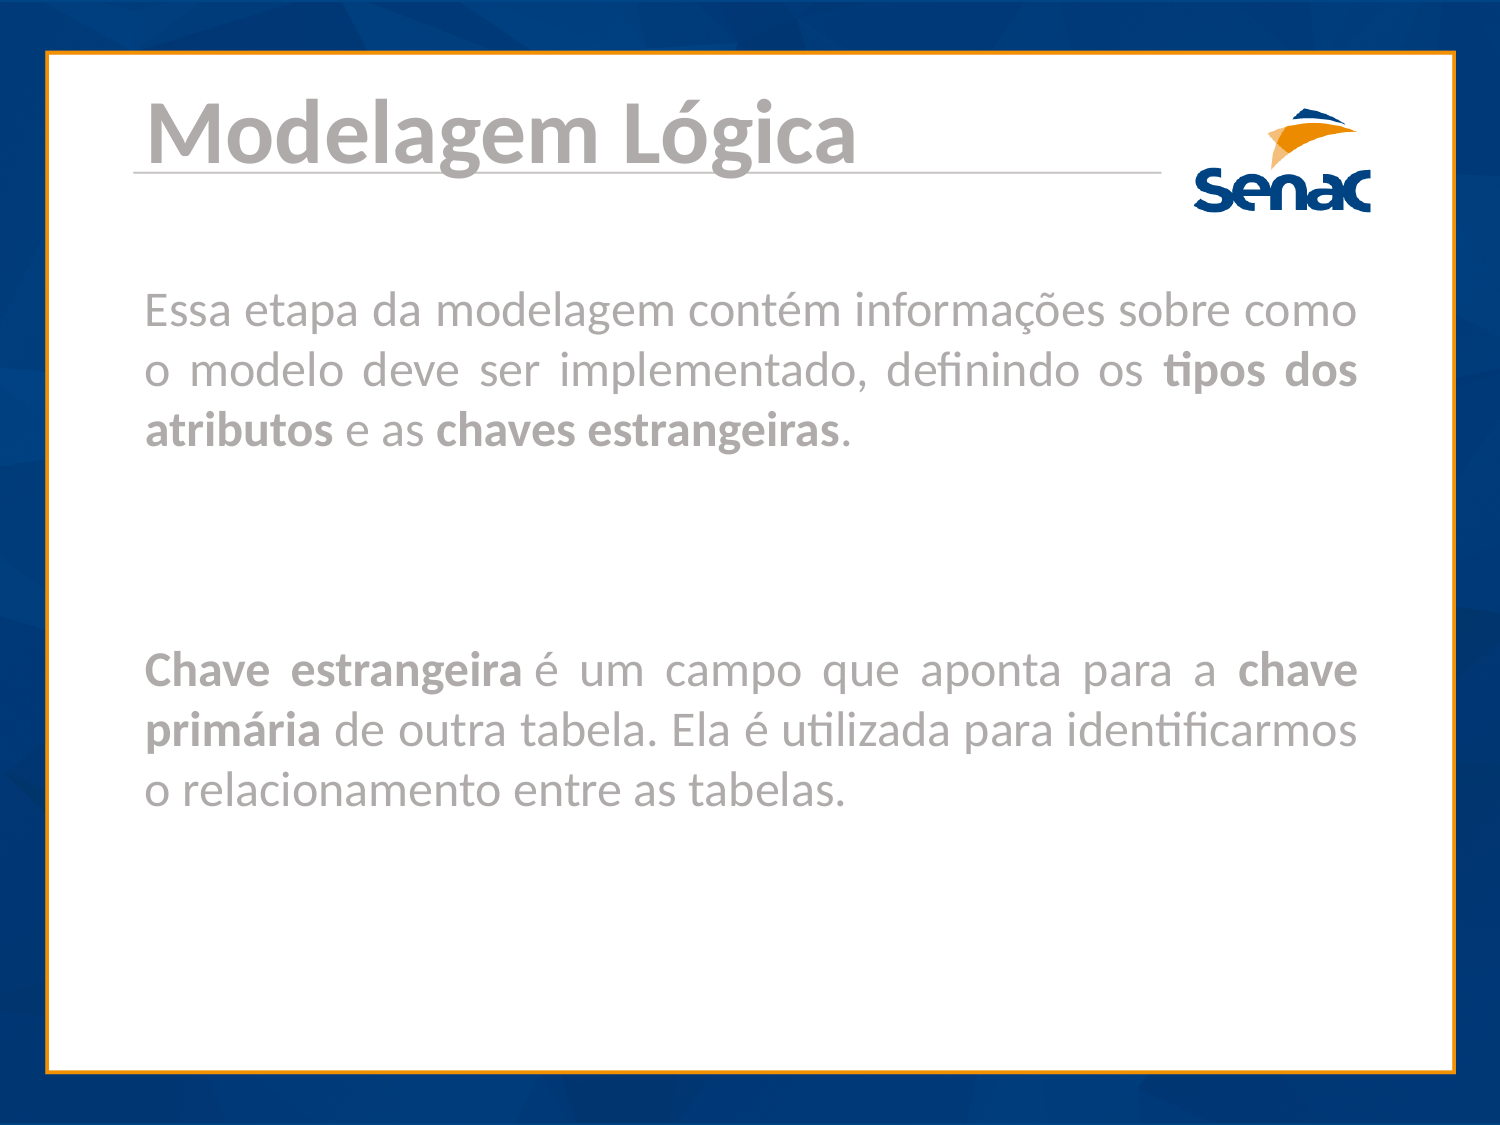

Modelagem Lógica

Essa etapa da modelagem contém informações sobre como o modelo deve ser implementado, definindo os tipos dos atributos e as chaves estrangeiras.

Chave estrangeira é um campo que aponta para a chave primária de outra tabela. Ela é utilizada para identificarmos o relacionamento entre as tabelas.